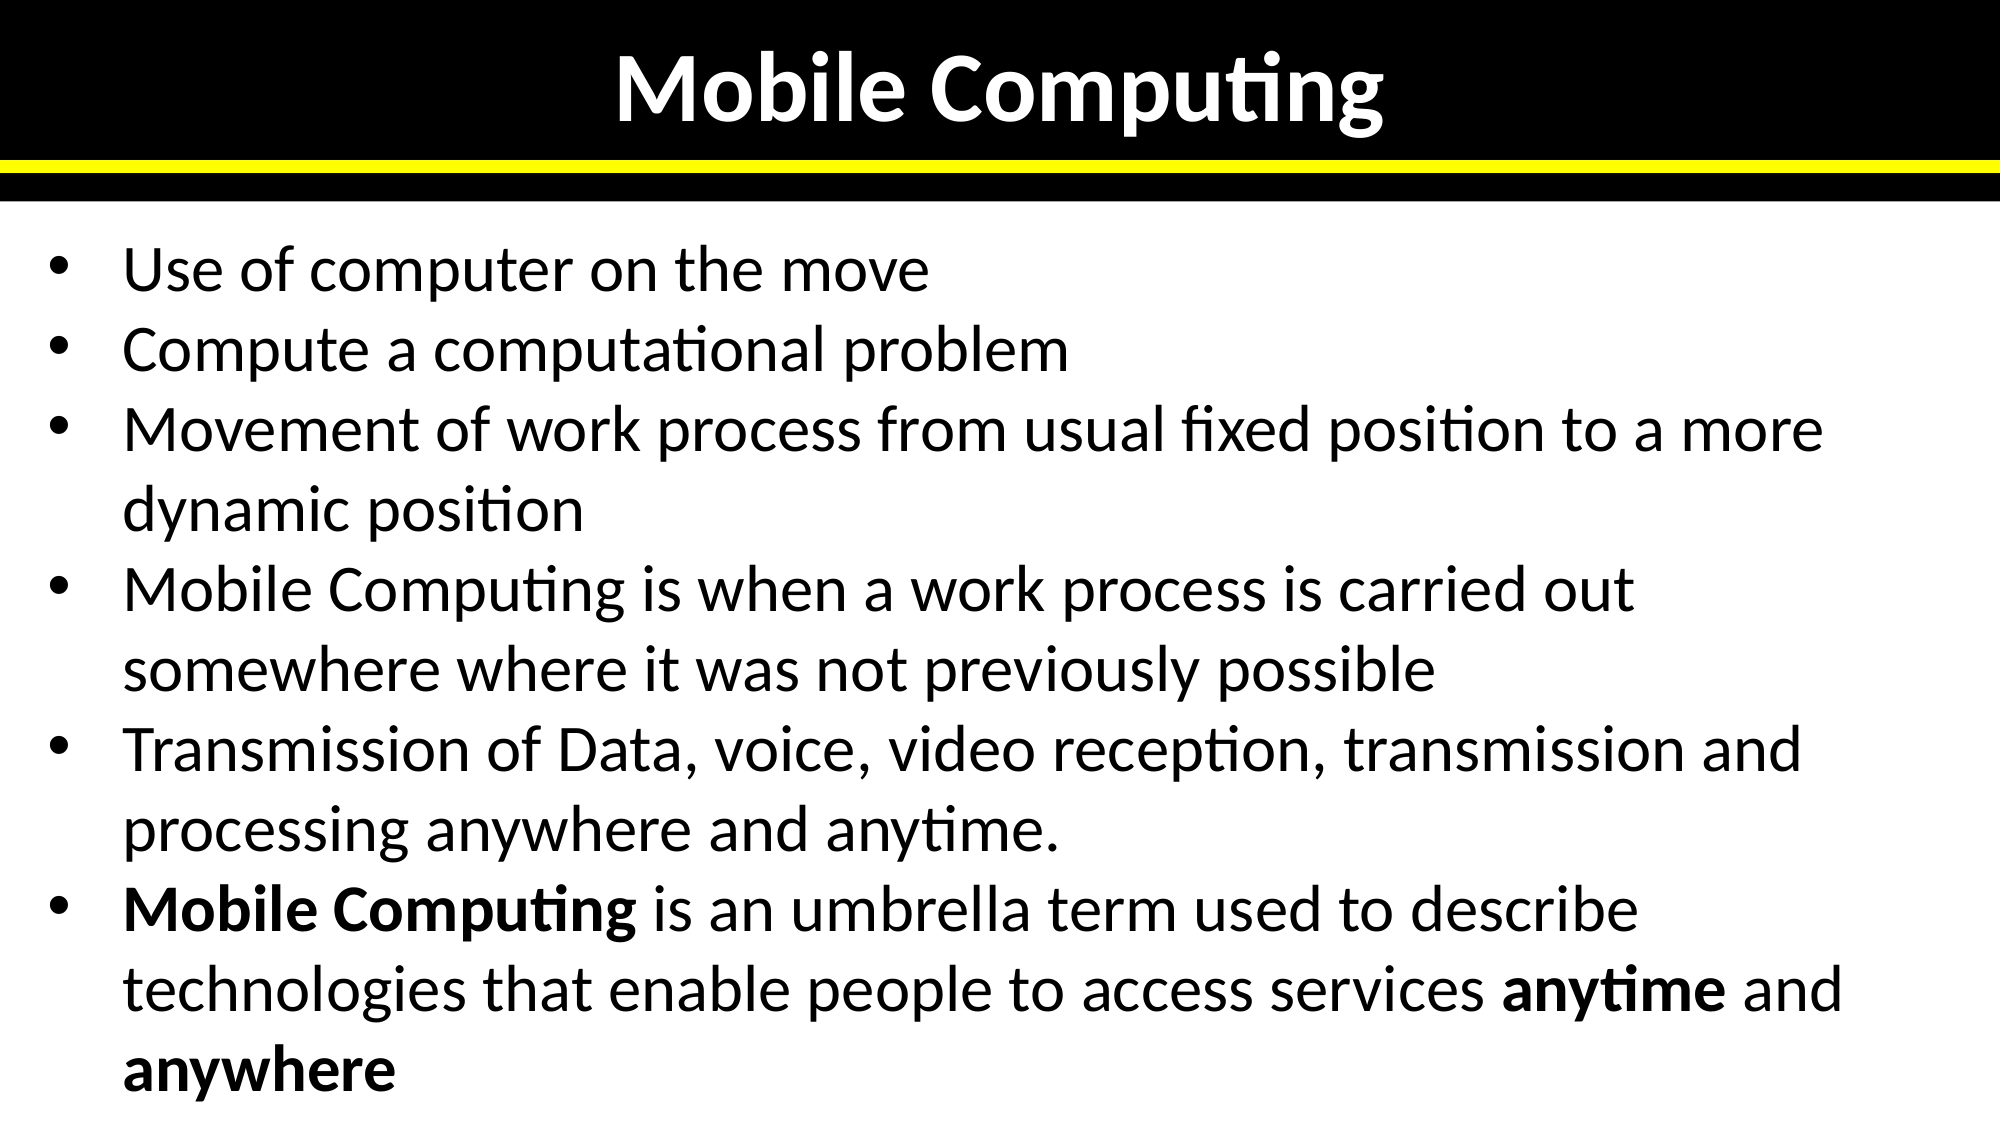

Mobile Computing
Mobile Computing
Use of computer on the move
Compute a computational problem
Movement of work process from usual fixed position to a more dynamic position
Mobile Computing is when a work process is carried out somewhere where it was not previously possible
Transmission of Data, voice, video reception, transmission and  processing anywhere and anytime.
Mobile Computing is an umbrella term used to describe technologies that enable people to access services anytime and anywhere